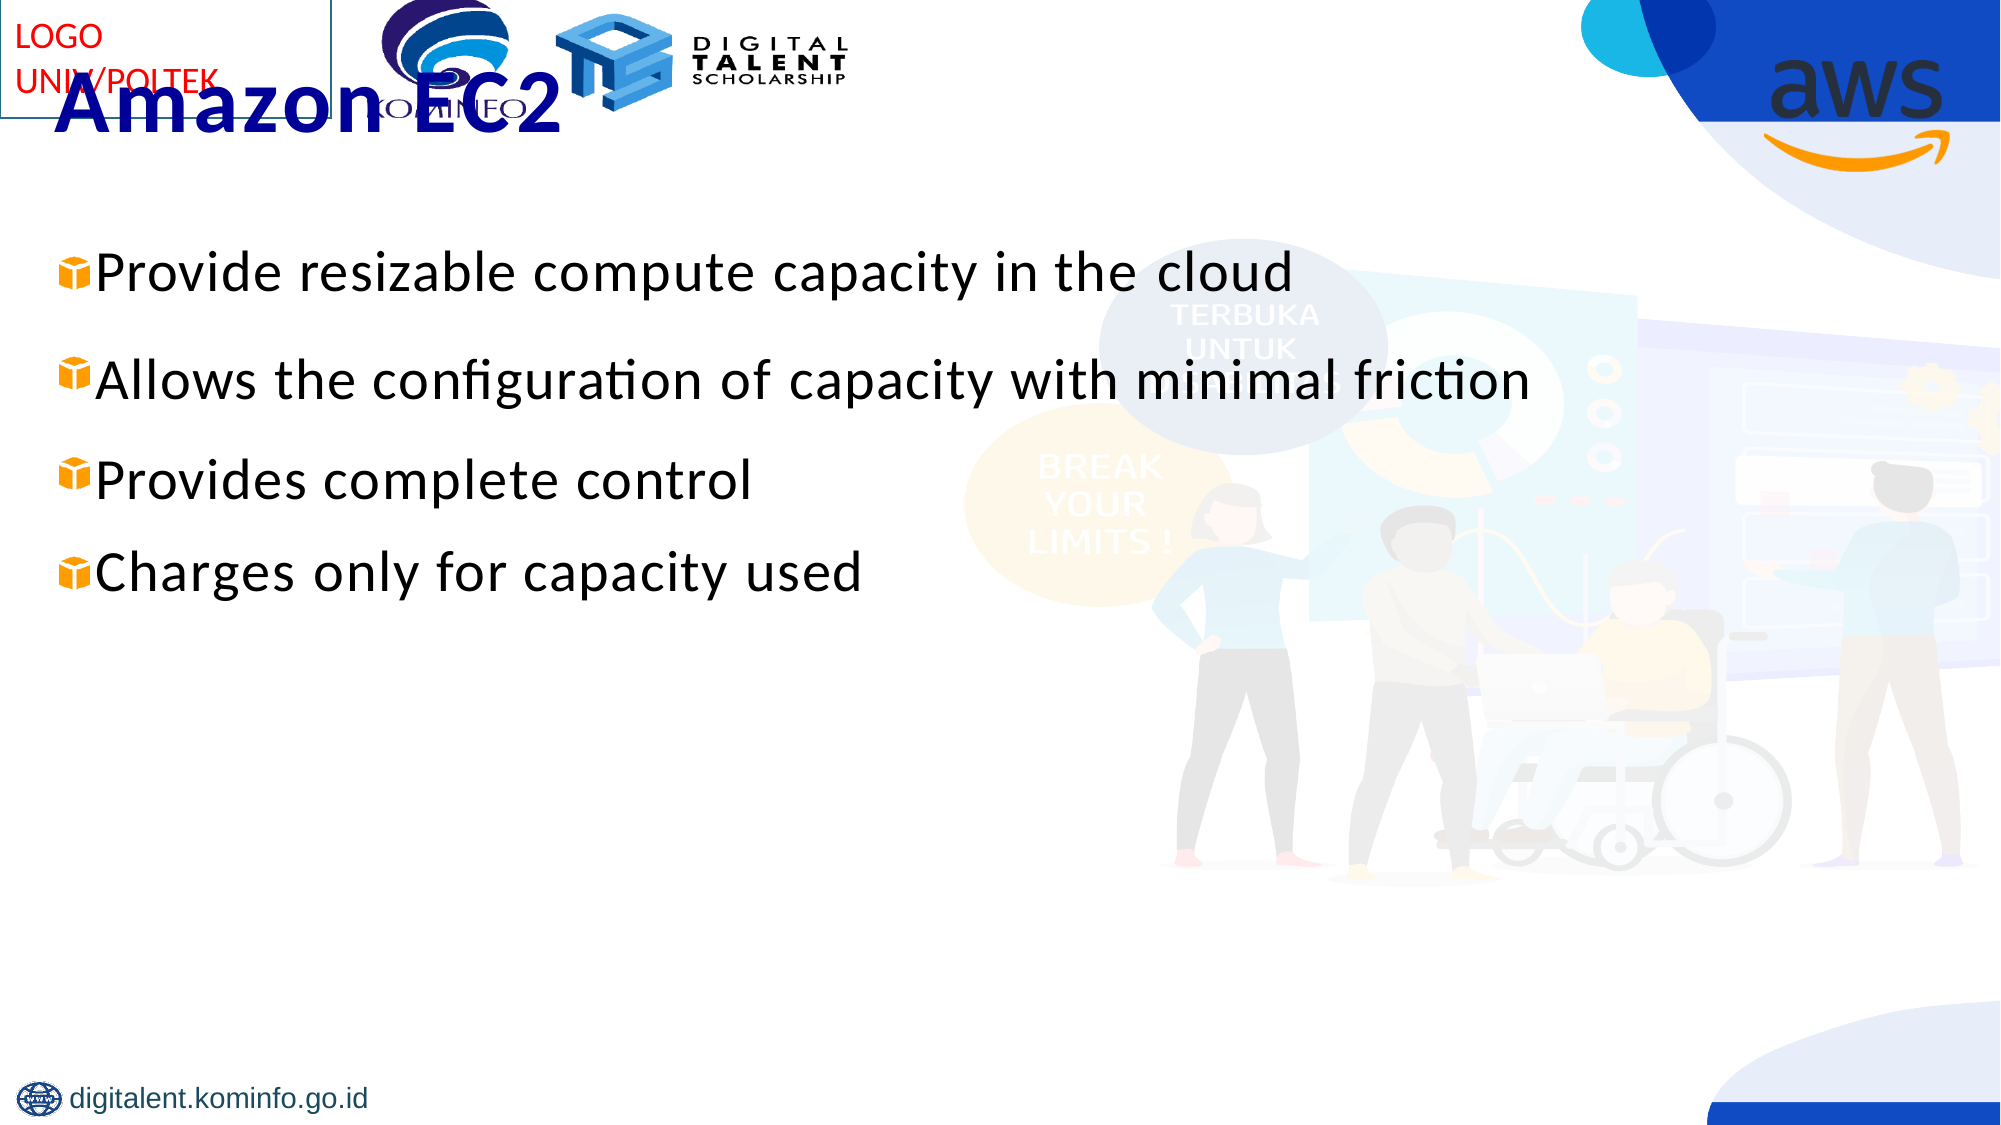

# Amazon EC2

Provide resizable compute capacity in the cloud
Allows the configuration of capacity with minimal friction  Provides complete control
Charges only for capacity used